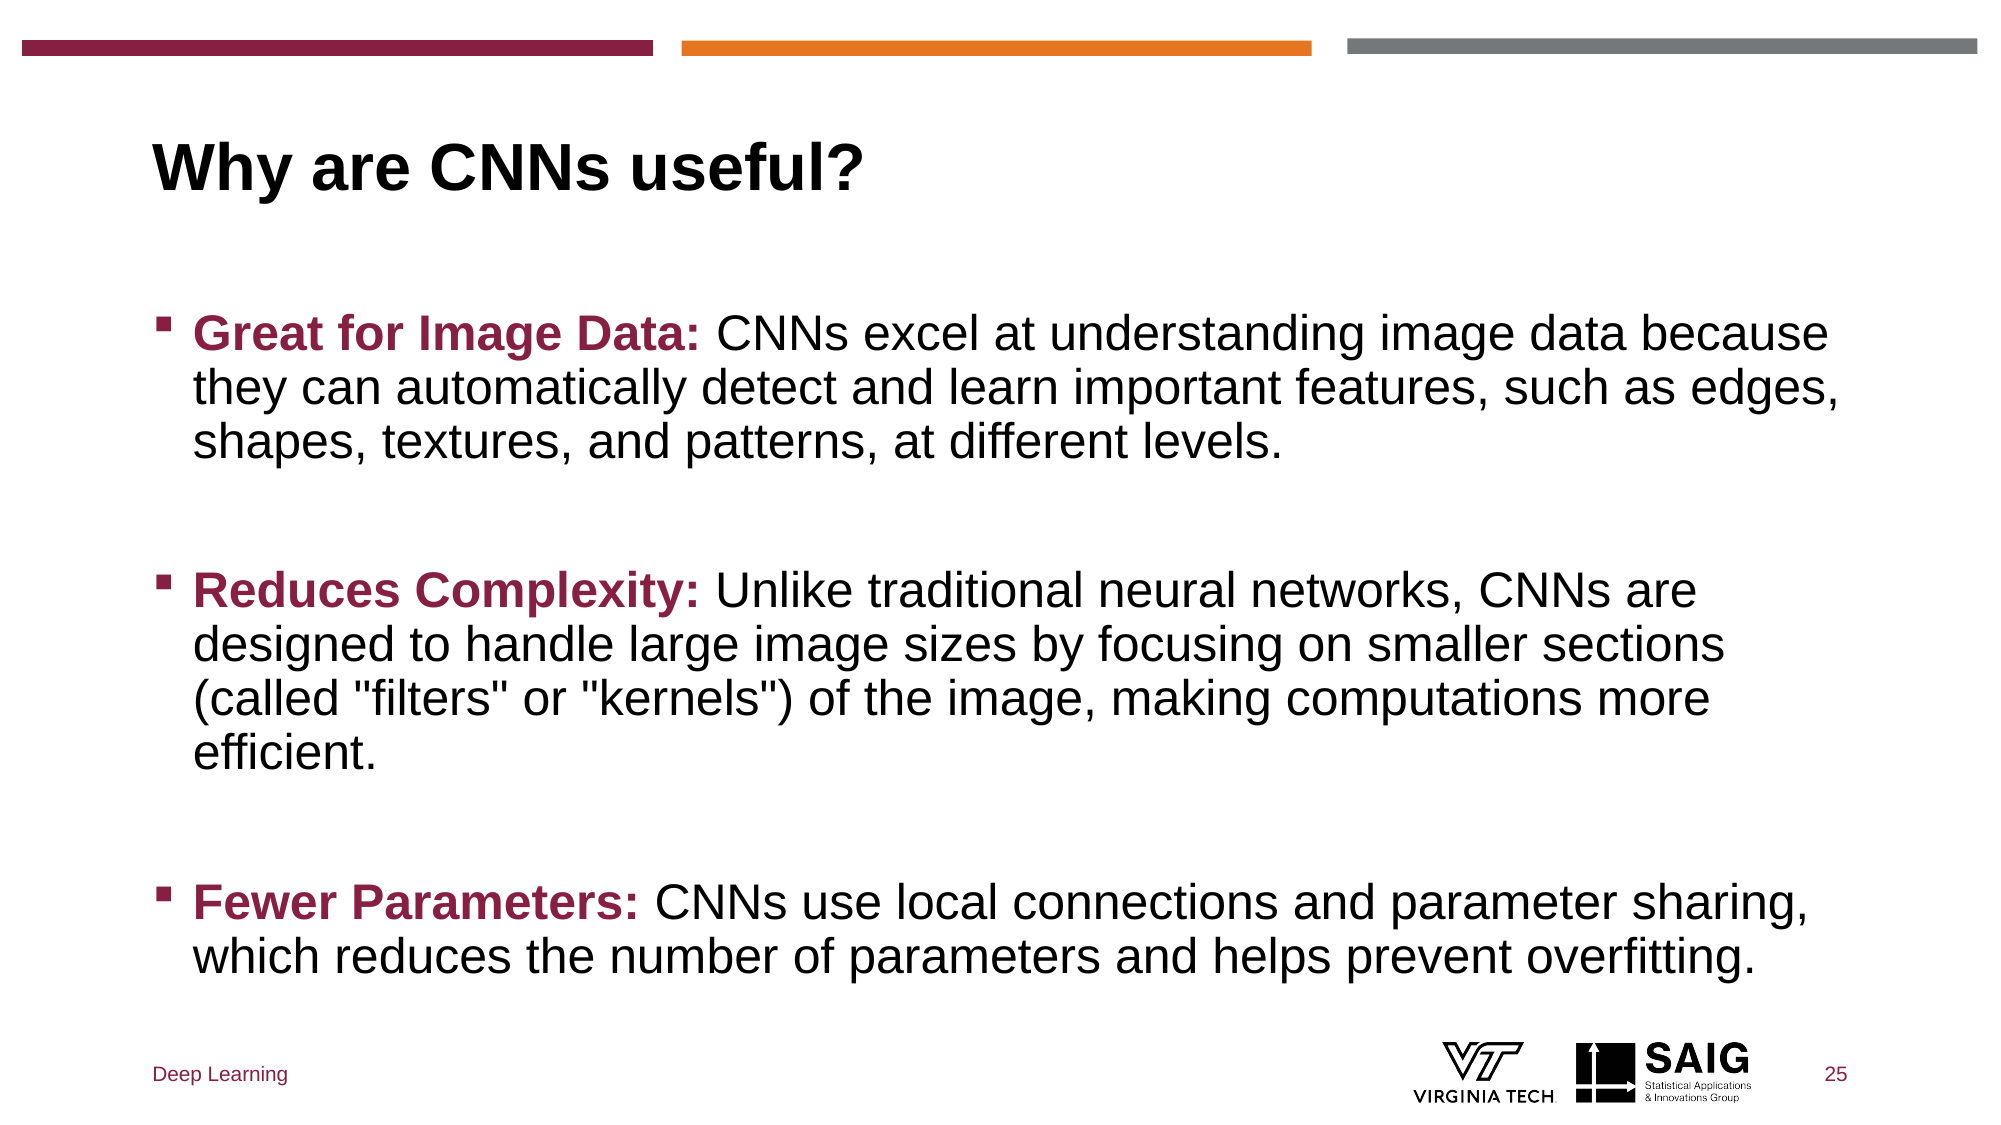

# Why are CNNs useful?
Great for Image Data: CNNs excel at understanding image data because they can automatically detect and learn important features, such as edges, shapes, textures, and patterns, at different levels.

Reduces Complexity: Unlike traditional neural networks, CNNs are designed to handle large image sizes by focusing on smaller sections (called "filters" or "kernels") of the image, making computations more efficient.

Fewer Parameters: CNNs use local connections and parameter sharing, which reduces the number of parameters and helps prevent overfitting.

Deep Learning
25